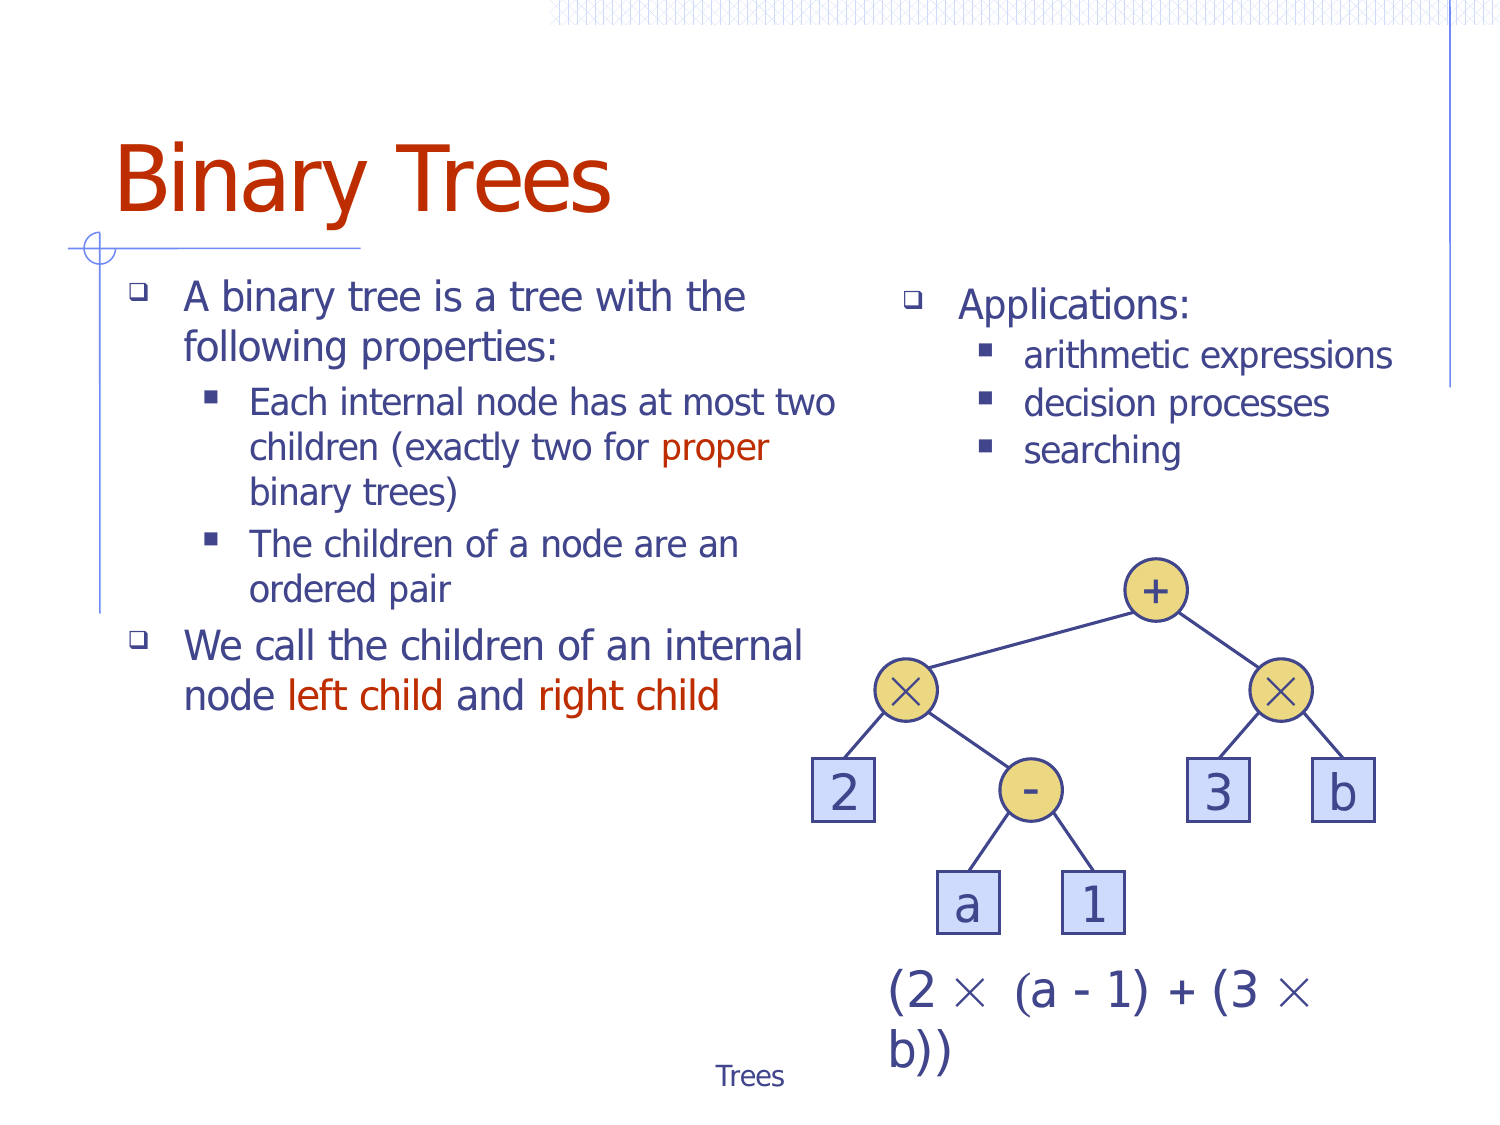

# Binary Trees
A binary tree is a tree with the following properties:
Each internal node has at most two children (exactly two for proper binary trees)
The children of a node are an ordered pair
We call the children of an internal node left child and right child
Applications:
arithmetic expressions
decision processes
searching
+
×
×
2
−
3
b
a
1
(2 × (a − 1) + (3 × b))
Trees